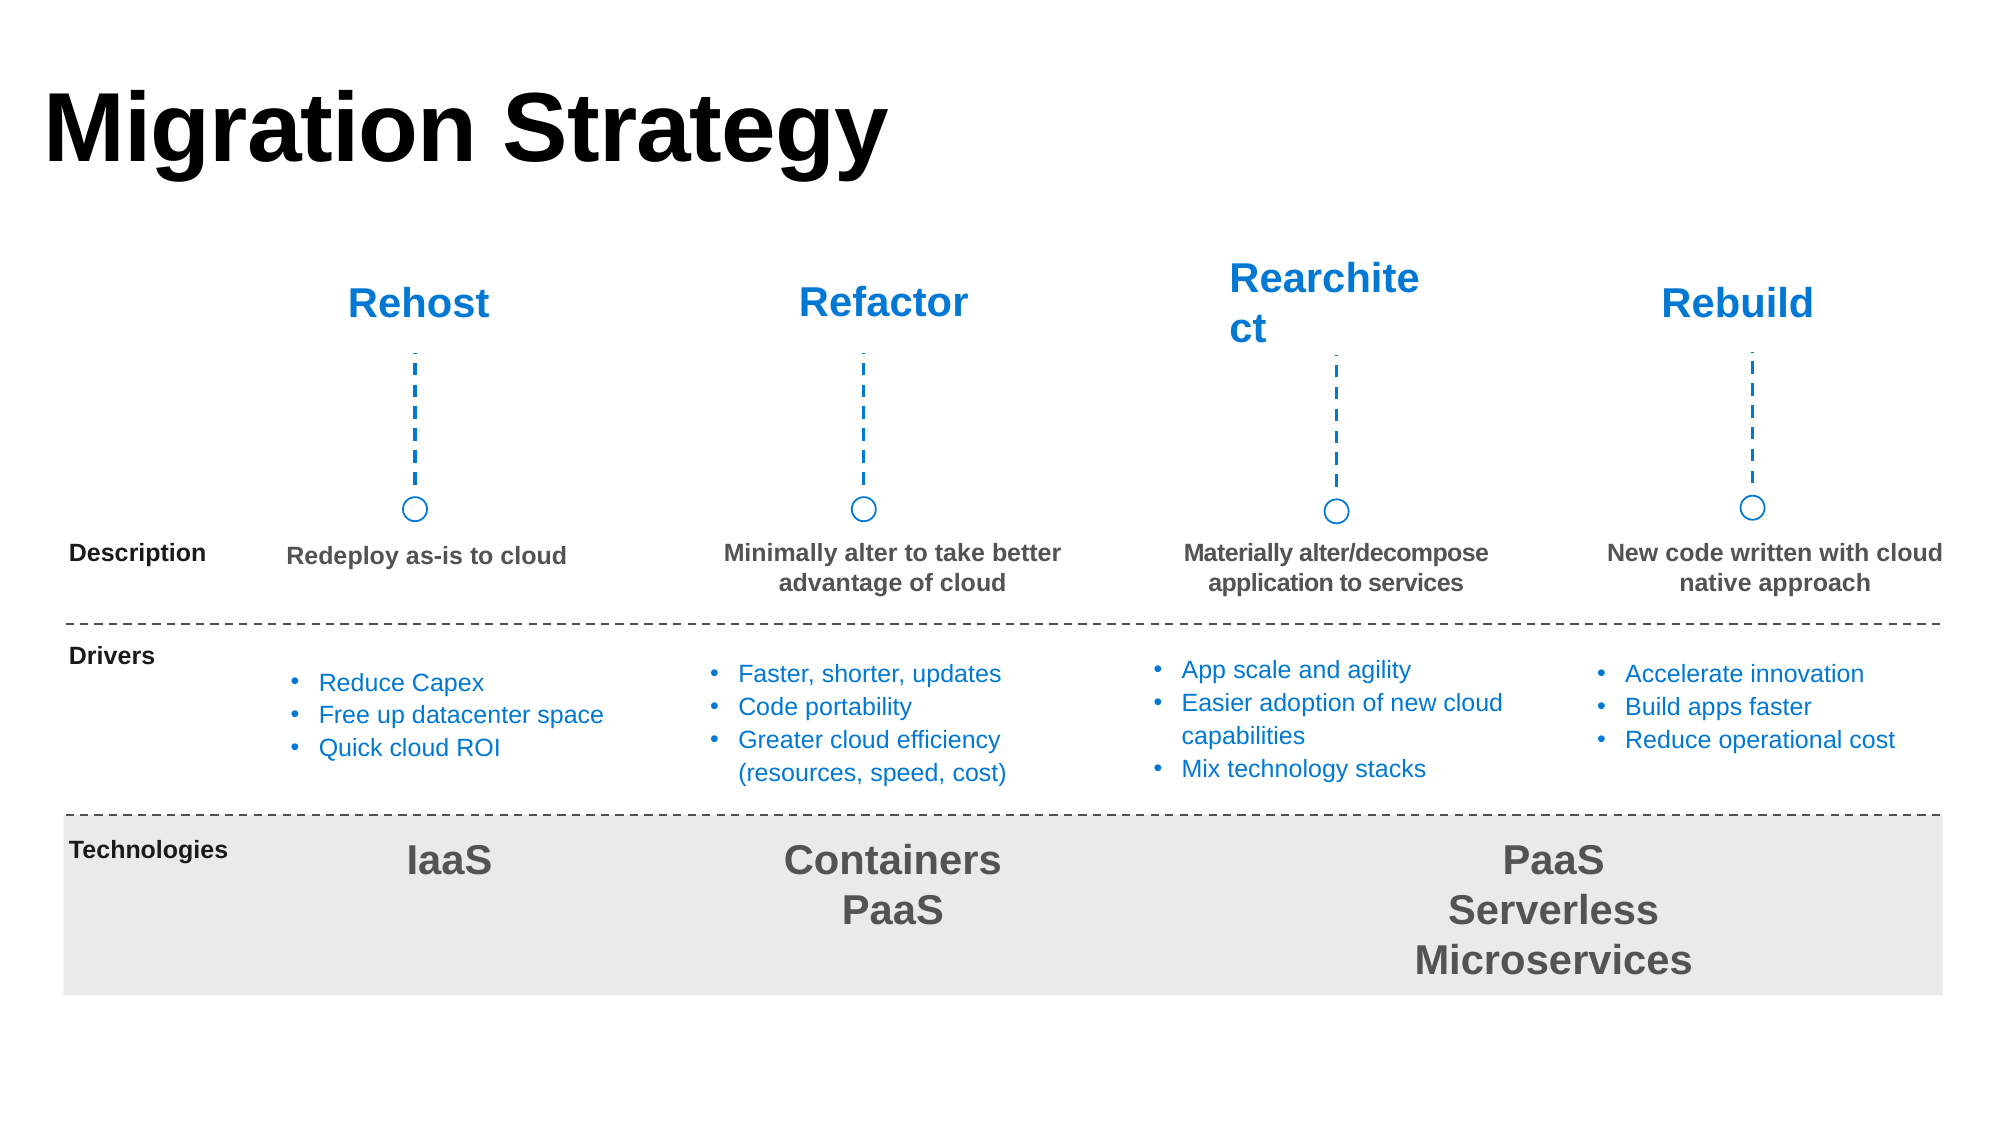

Migration Strategy
Refactor
Rehost
Rearchitect
Rebuild

Description
Minimally alter to take better advantage of cloud
Materially alter/decompose application to services
New code written with cloud native approach
Redeploy as-is to cloud
Drivers
App scale and agility
Easier adoption of new cloud capabilities
Mix technology stacks
Faster, shorter, updates
Code portability
Greater cloud efficiency (resources, speed, cost)
Accelerate innovation
Build apps faster
Reduce operational cost
Reduce Capex
Free up datacenter space
Quick cloud ROI

Technologies
IaaS
Containers
PaaS
PaaS
Serverless
Microservices